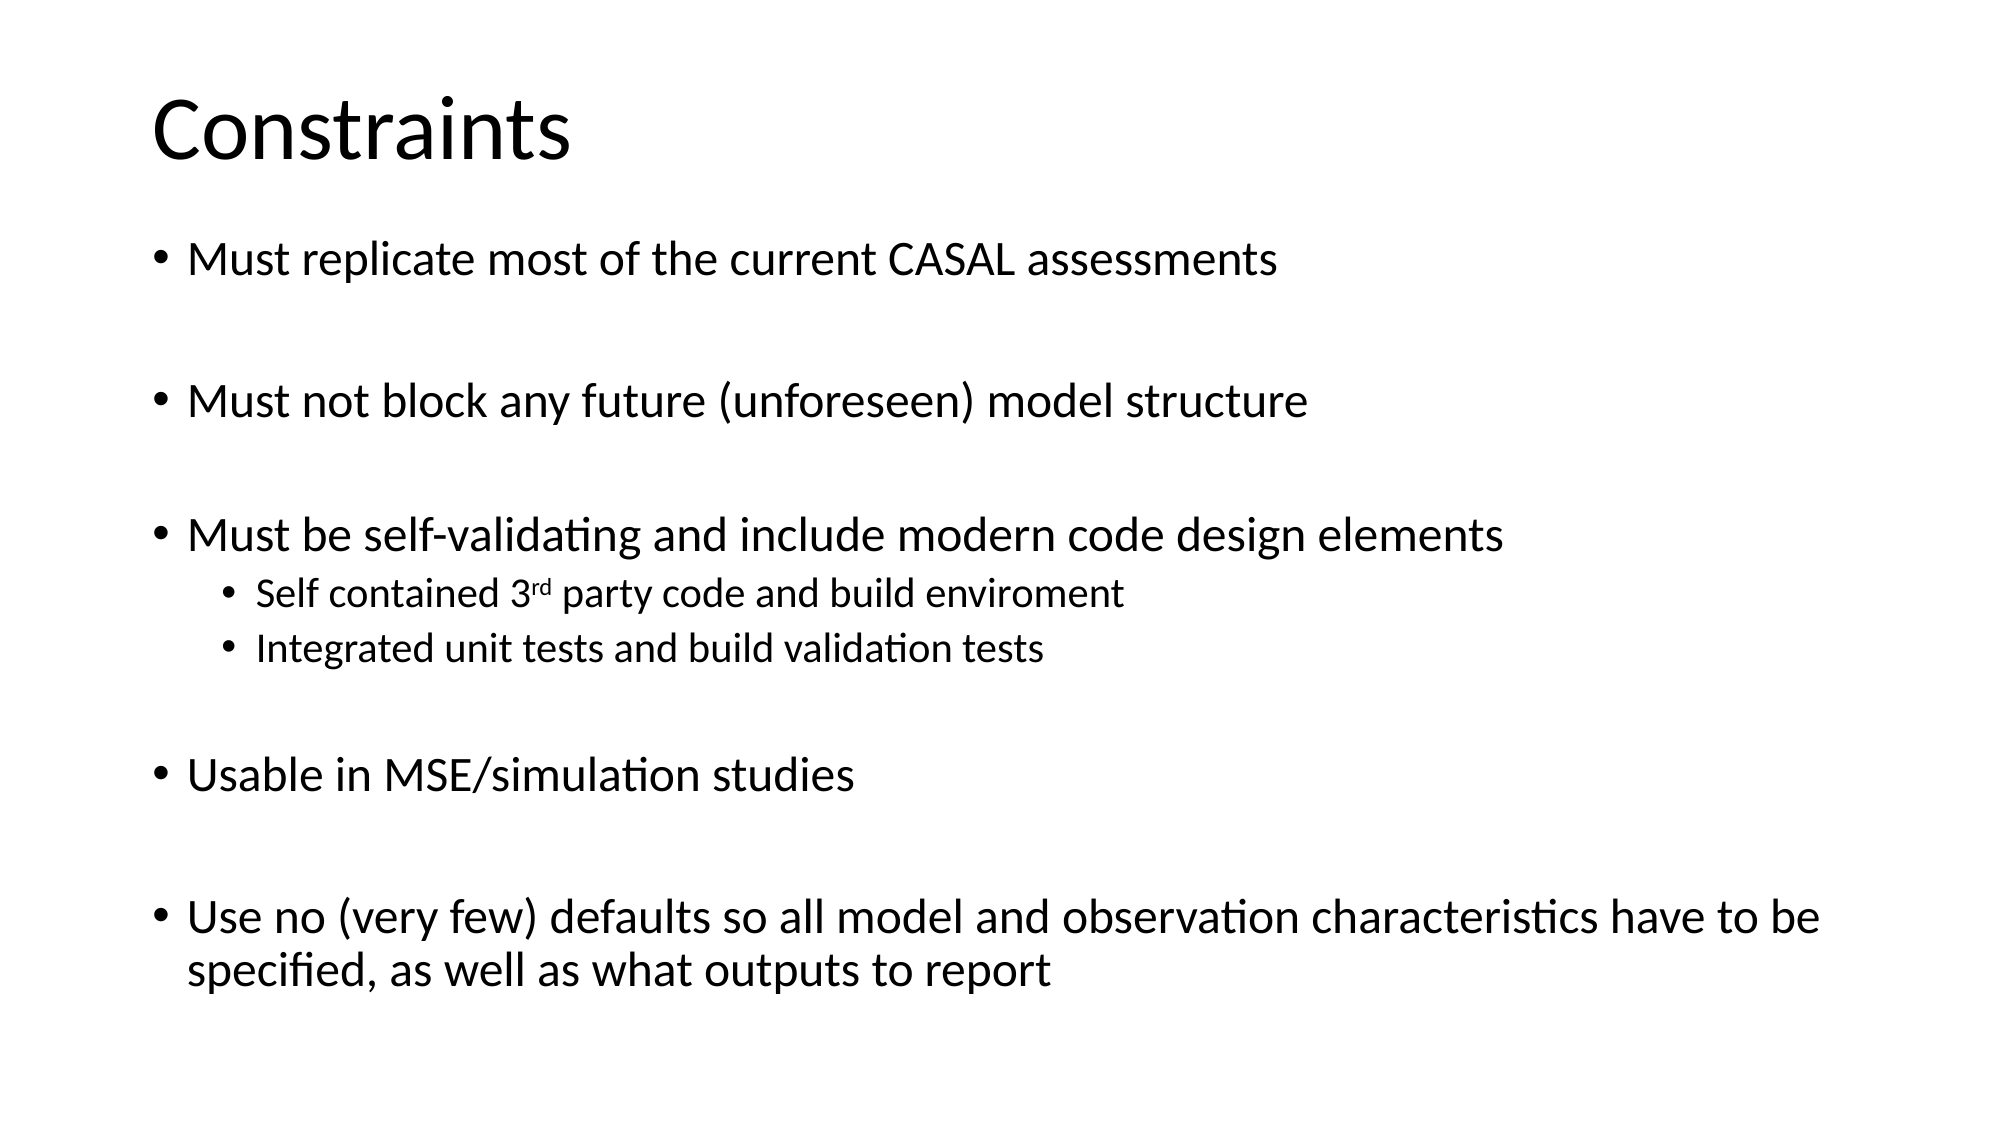

# Constraints
Must replicate most of the current CASAL assessments

Must not block any future (unforeseen) model structure

Must be self-validating and include modern code design elements
Self contained 3rd party code and build enviroment
Integrated unit tests and build validation tests

Usable in MSE/simulation studies

Use no (very few) defaults so all model and observation characteristics have to be specified, as well as what outputs to report